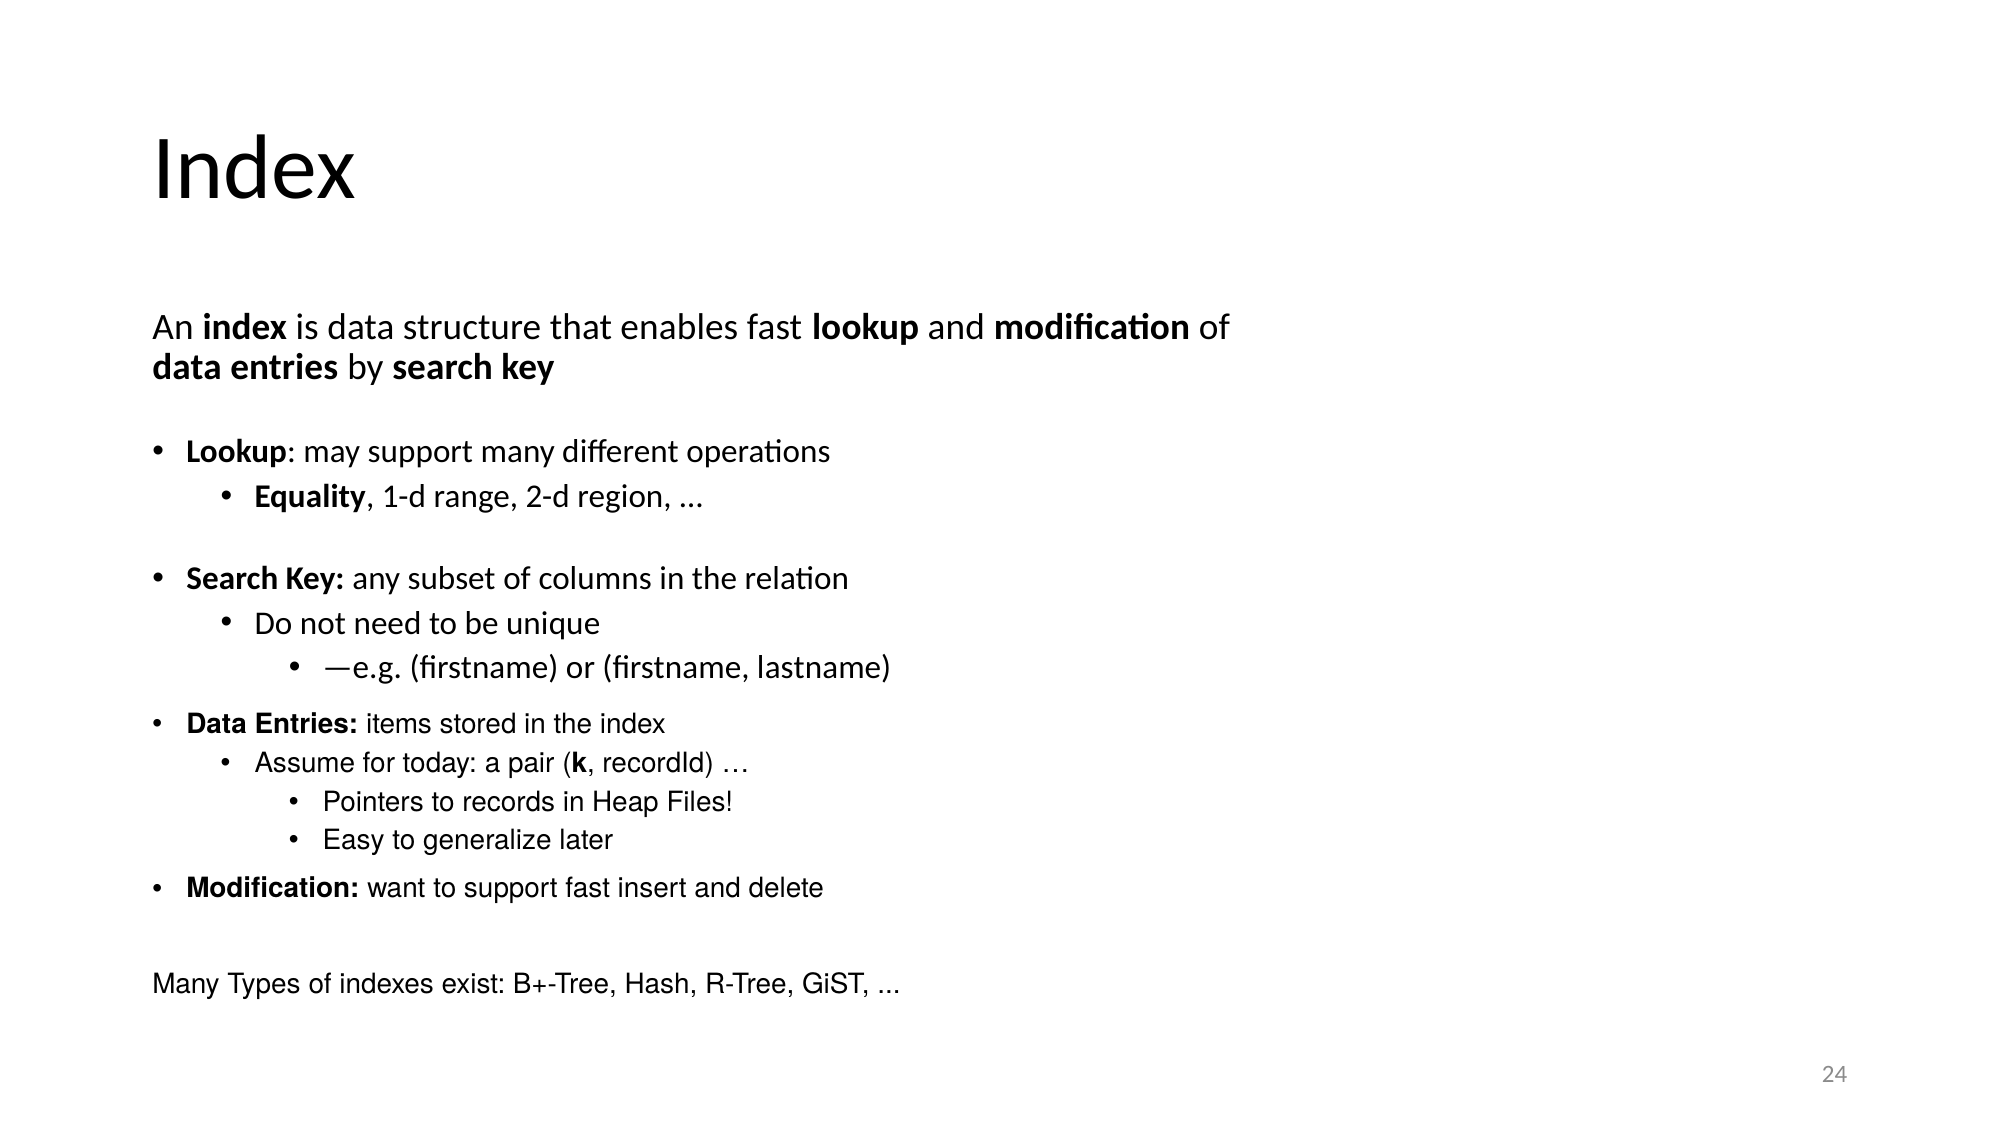

# Index
An index is data structure that enables fast lookup and modification of
data entries by search key
Lookup: may support many different operations
Equality, 1-d range, 2-d region, …
Search Key: any subset of columns in the relation
Do not need to be unique
—e.g. (firstname) or (firstname, lastname)
Data Entries: items stored in the index
Assume for today: a pair (k, recordId) …
Pointers to records in Heap Files!
Easy to generalize later
Modification: want to support fast insert and delete

Many Types of indexes exist: B+-Tree, Hash, R-Tree, GiST, ...

24